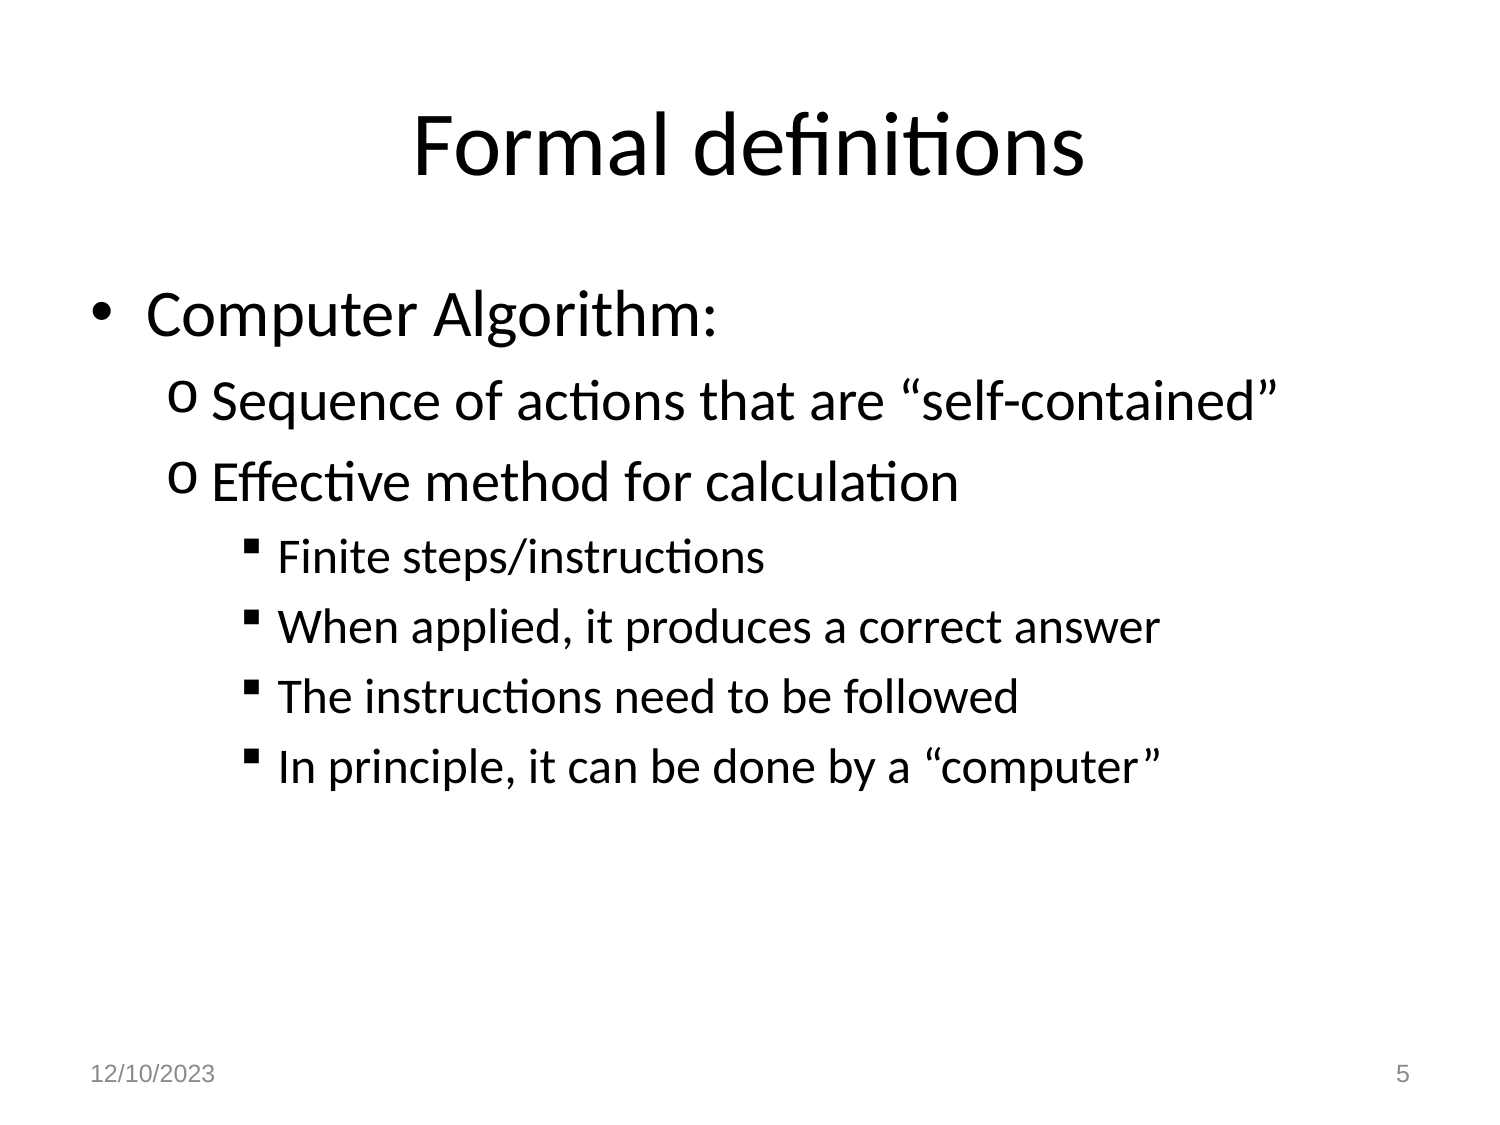

# Formal definitions
Computer Algorithm:
Sequence of actions that are “self-contained”
Effective method for calculation
Finite steps/instructions
When applied, it produces a correct answer
The instructions need to be followed
In principle, it can be done by a “computer”

12/10/2023
5